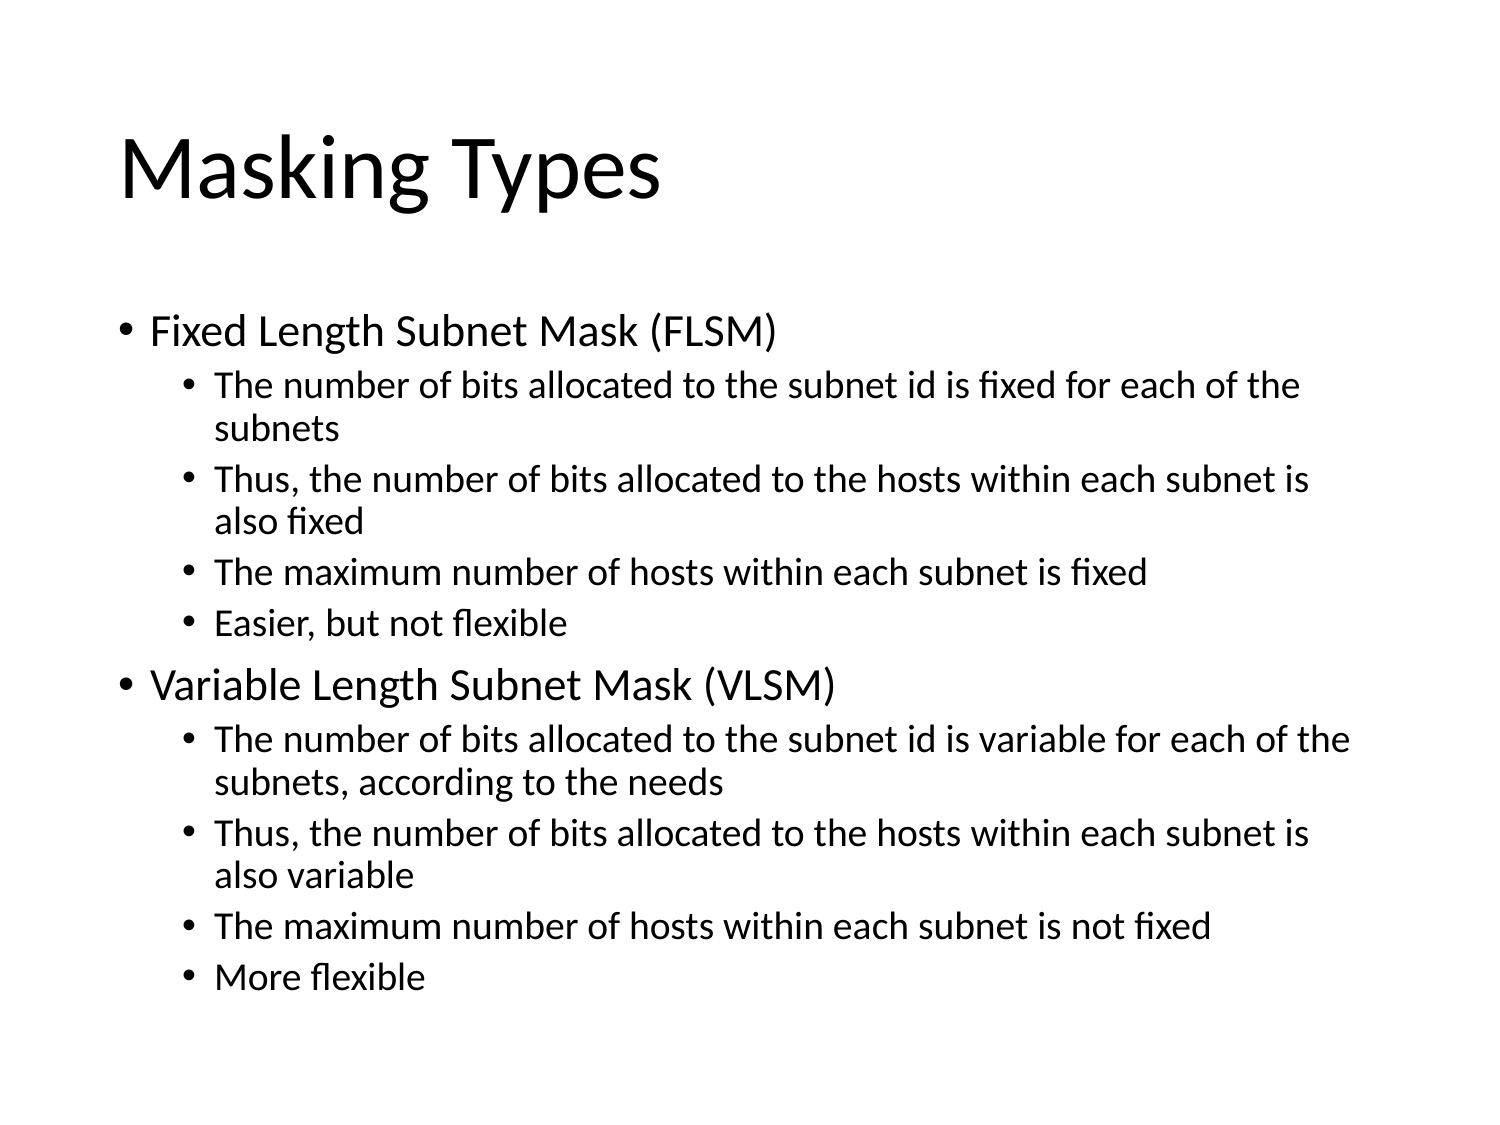

# Masking Types
Fixed Length Subnet Mask (FLSM)
The number of bits allocated to the subnet id is fixed for each of the subnets
Thus, the number of bits allocated to the hosts within each subnet is also fixed
The maximum number of hosts within each subnet is fixed
Easier, but not flexible
Variable Length Subnet Mask (VLSM)
The number of bits allocated to the subnet id is variable for each of the subnets, according to the needs
Thus, the number of bits allocated to the hosts within each subnet is also variable
The maximum number of hosts within each subnet is not fixed
More flexible